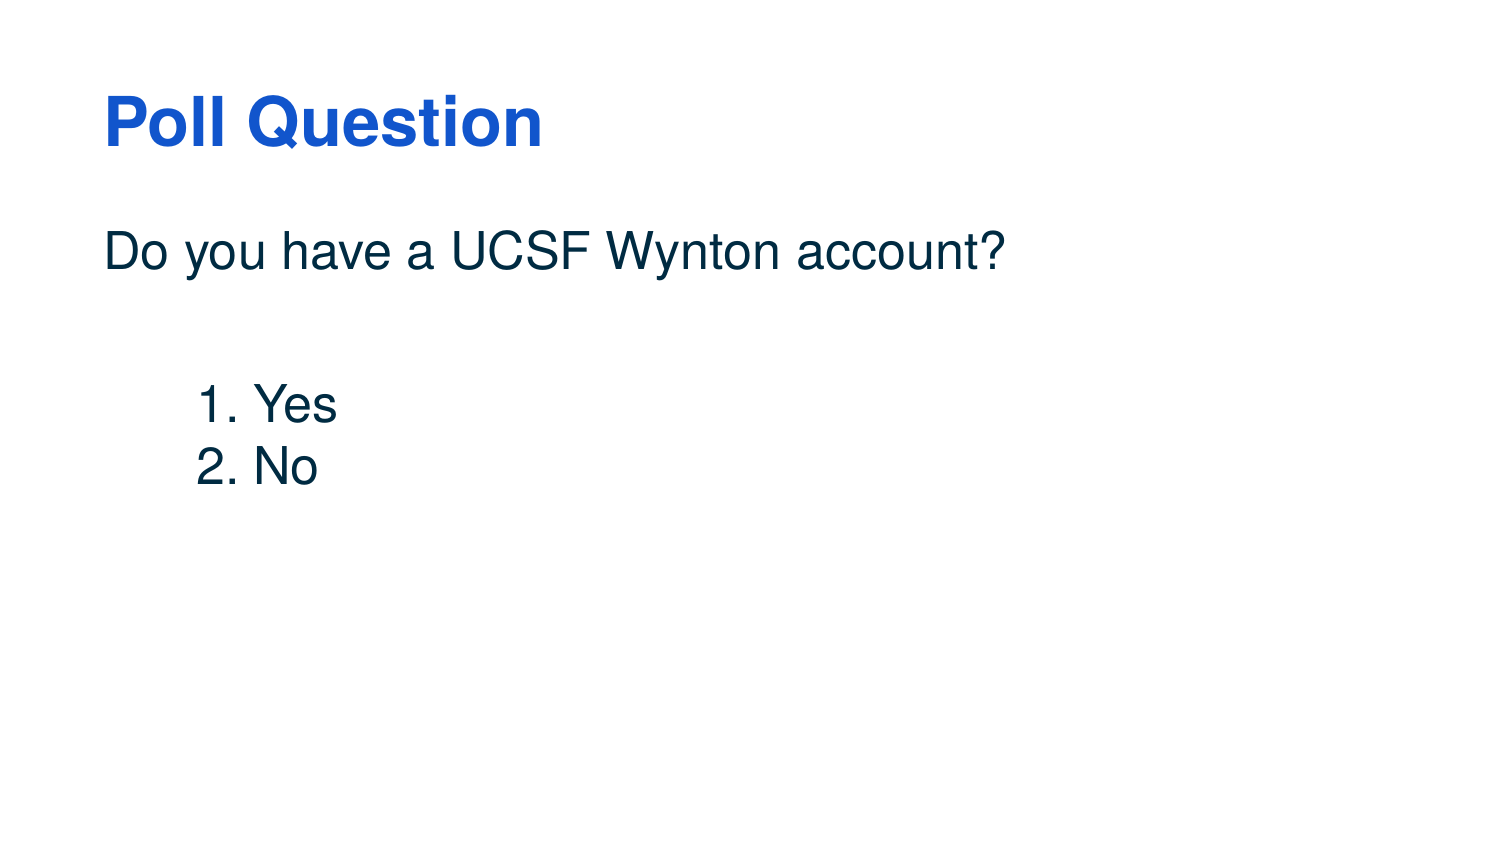

# Poll Question
Do you have a UCSF Wynton account?

Yes
No